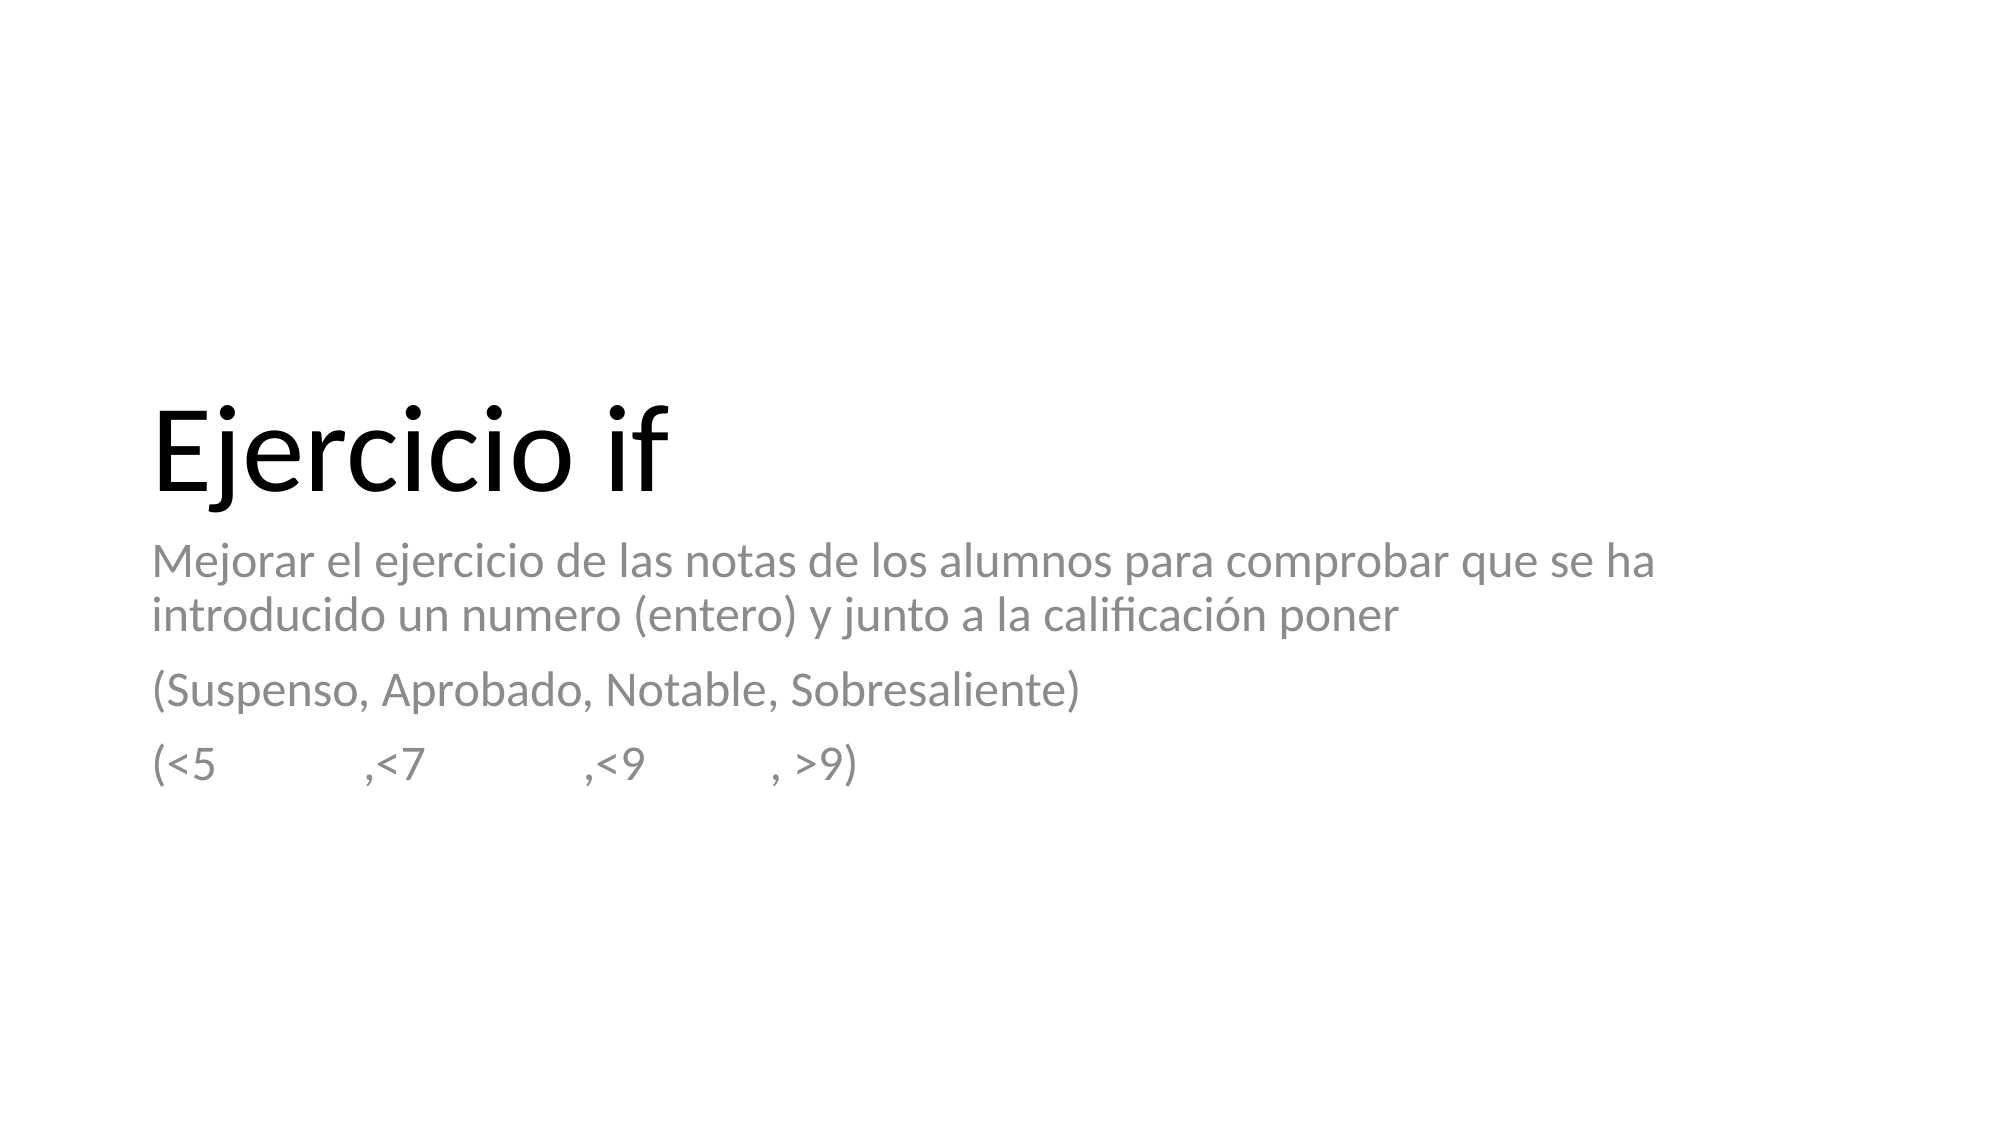

# Ejercicio if
Mejorar el ejercicio de las notas de los alumnos para comprobar que se ha introducido un numero (entero) y junto a la calificación poner
(Suspenso, Aprobado, Notable, Sobresaliente)
(<5             ,<7              ,<9           , >9)